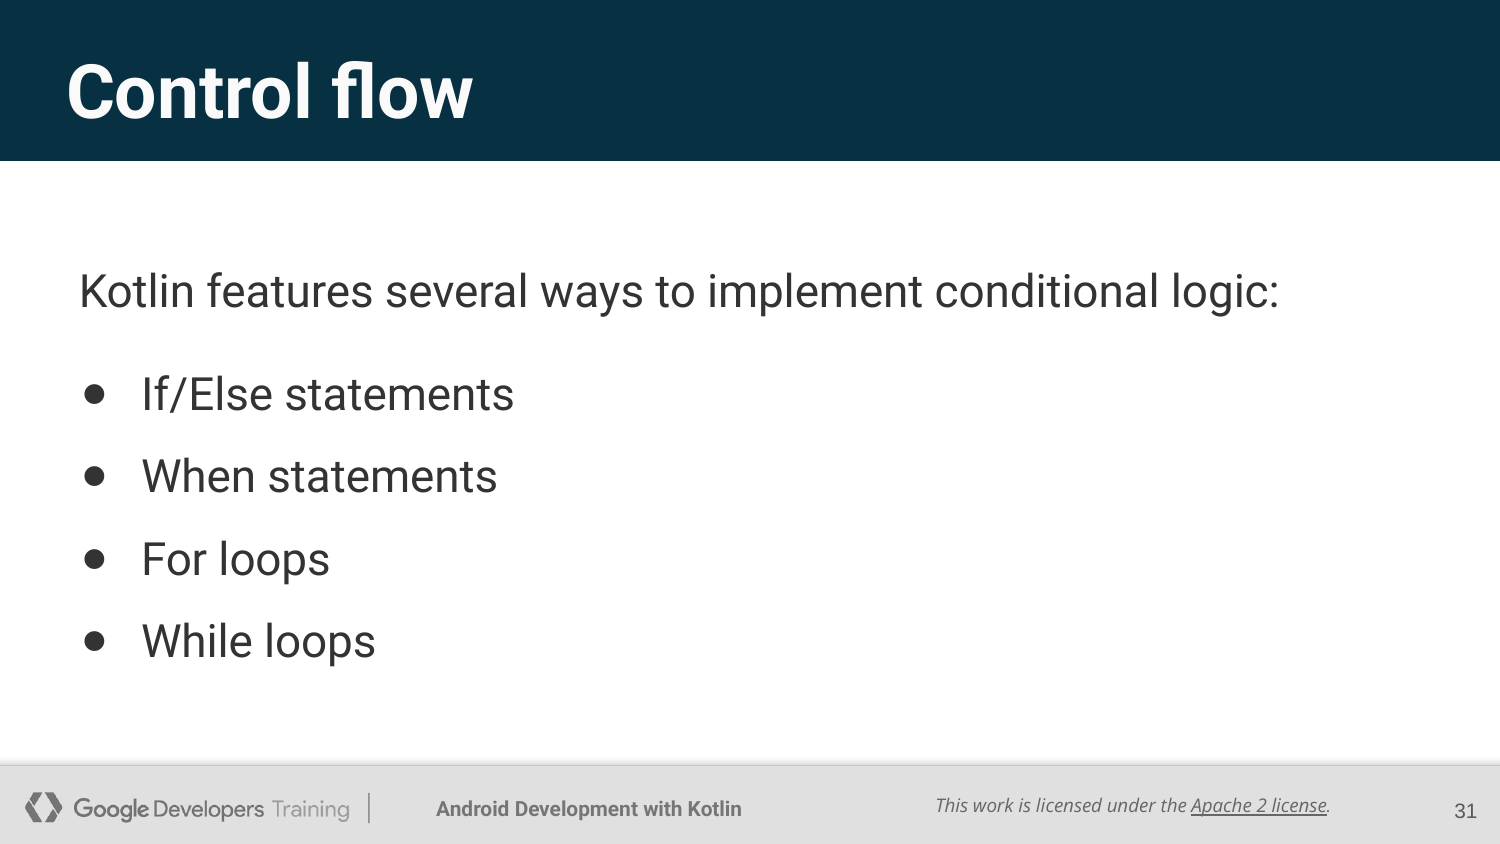

# Control flow
Kotlin features several ways to implement conditional logic:
If/Else statements
When statements
For loops
While loops

31